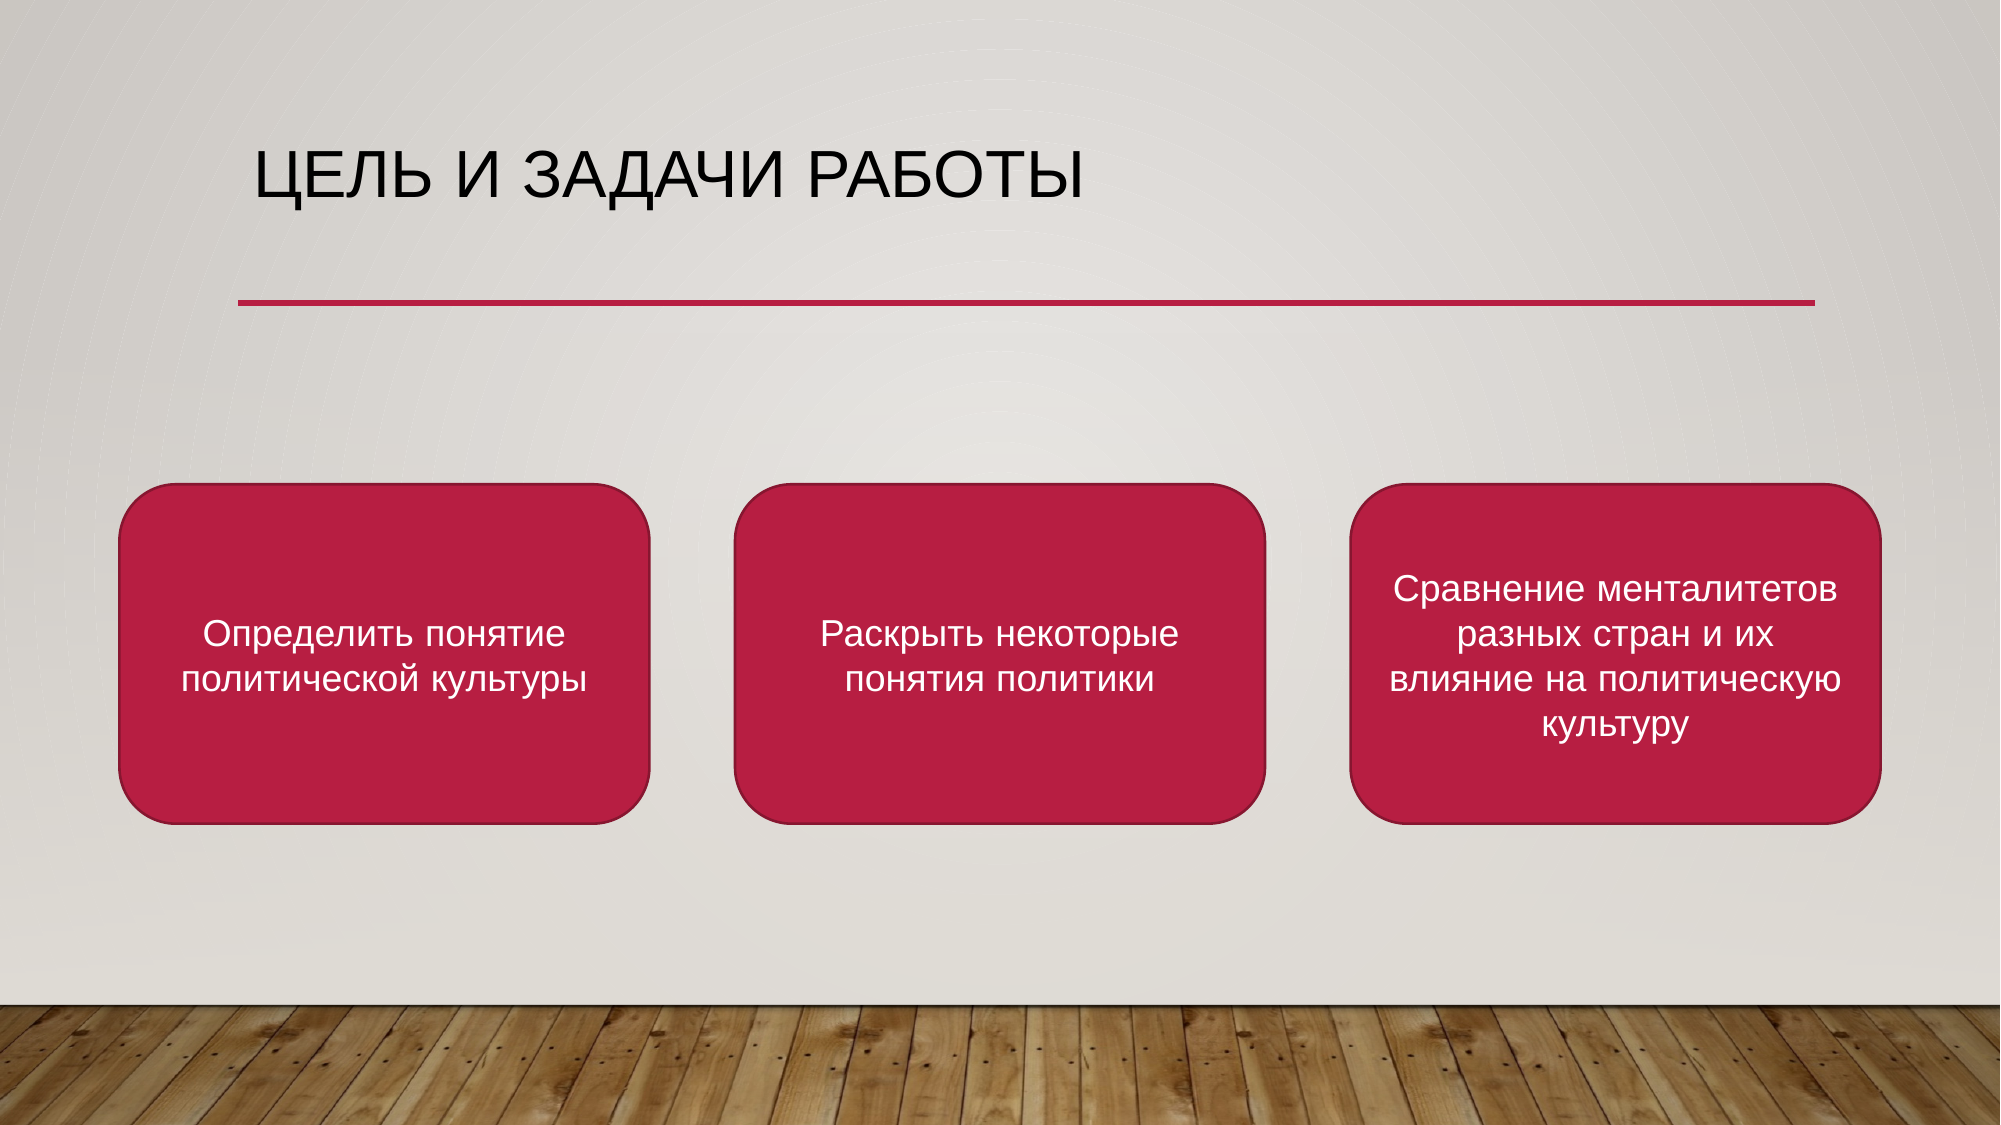

# Цель и задачи работы
Определить понятие политической культуры
Раскрыть некоторые понятия политики
Сравнение менталитетов разных стран и их влияние на политическую культуру